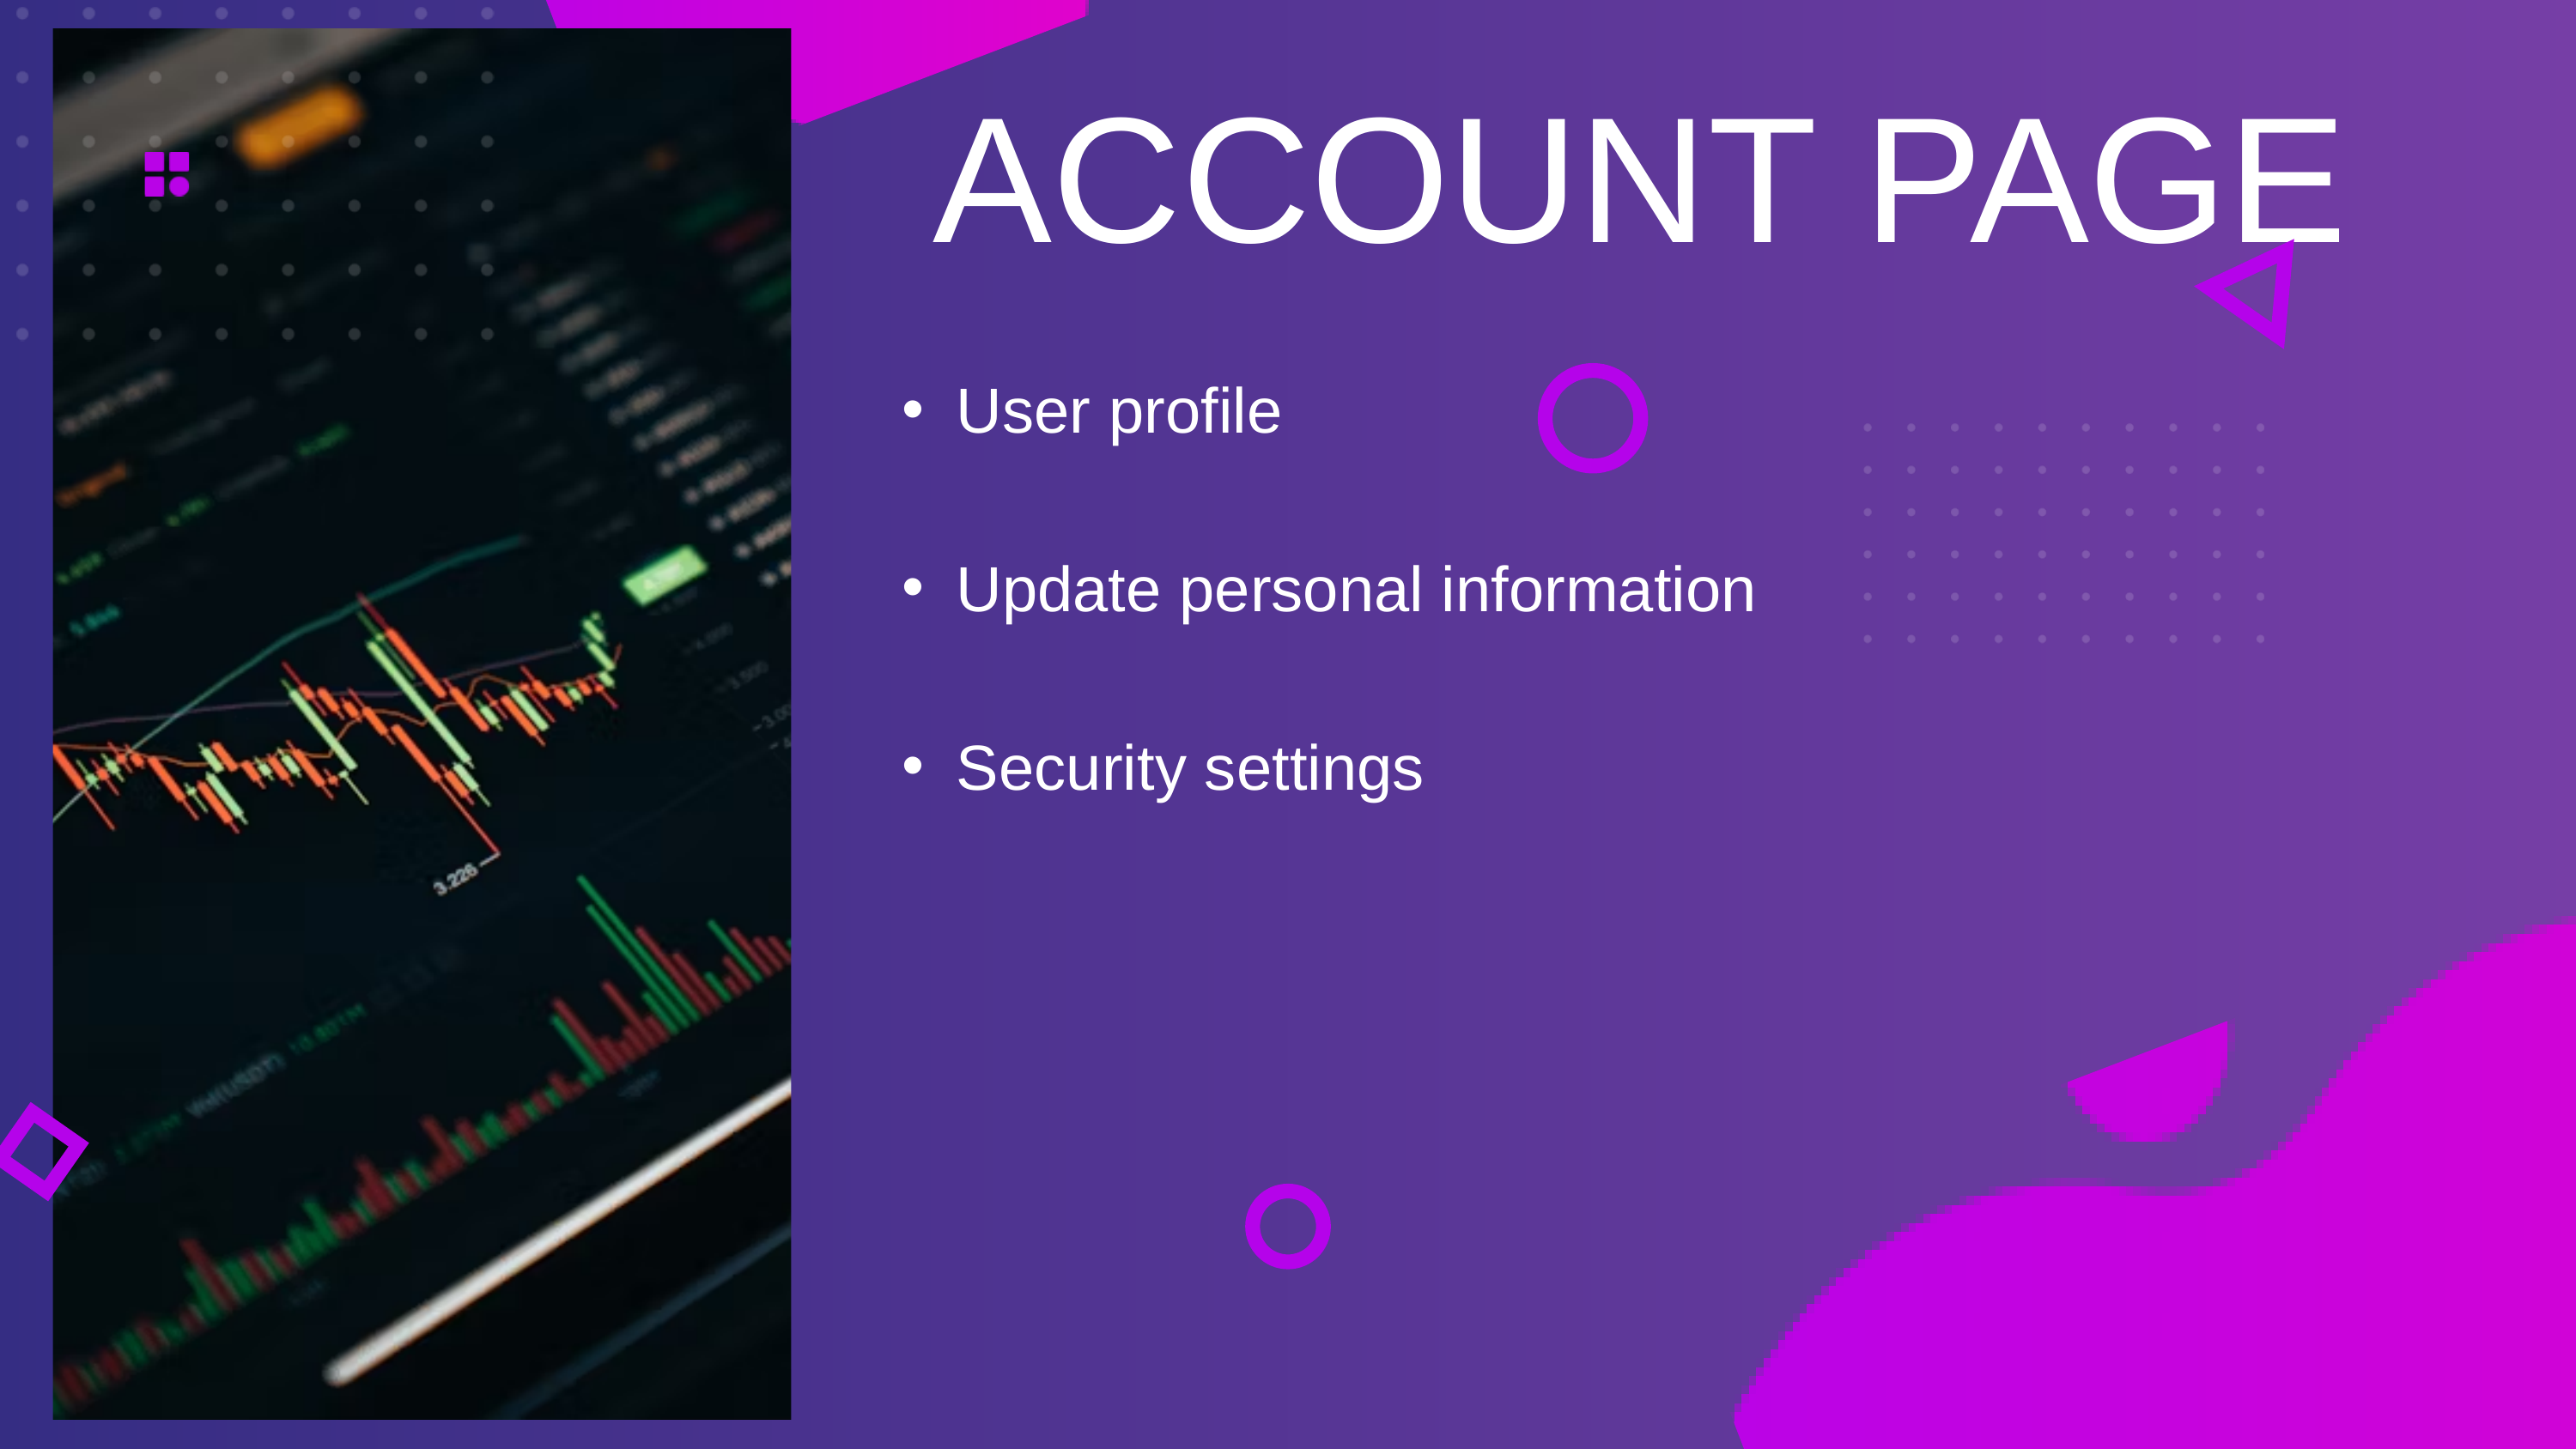

ACCOUNT PAGE

User profile

Update personal information

Security settings